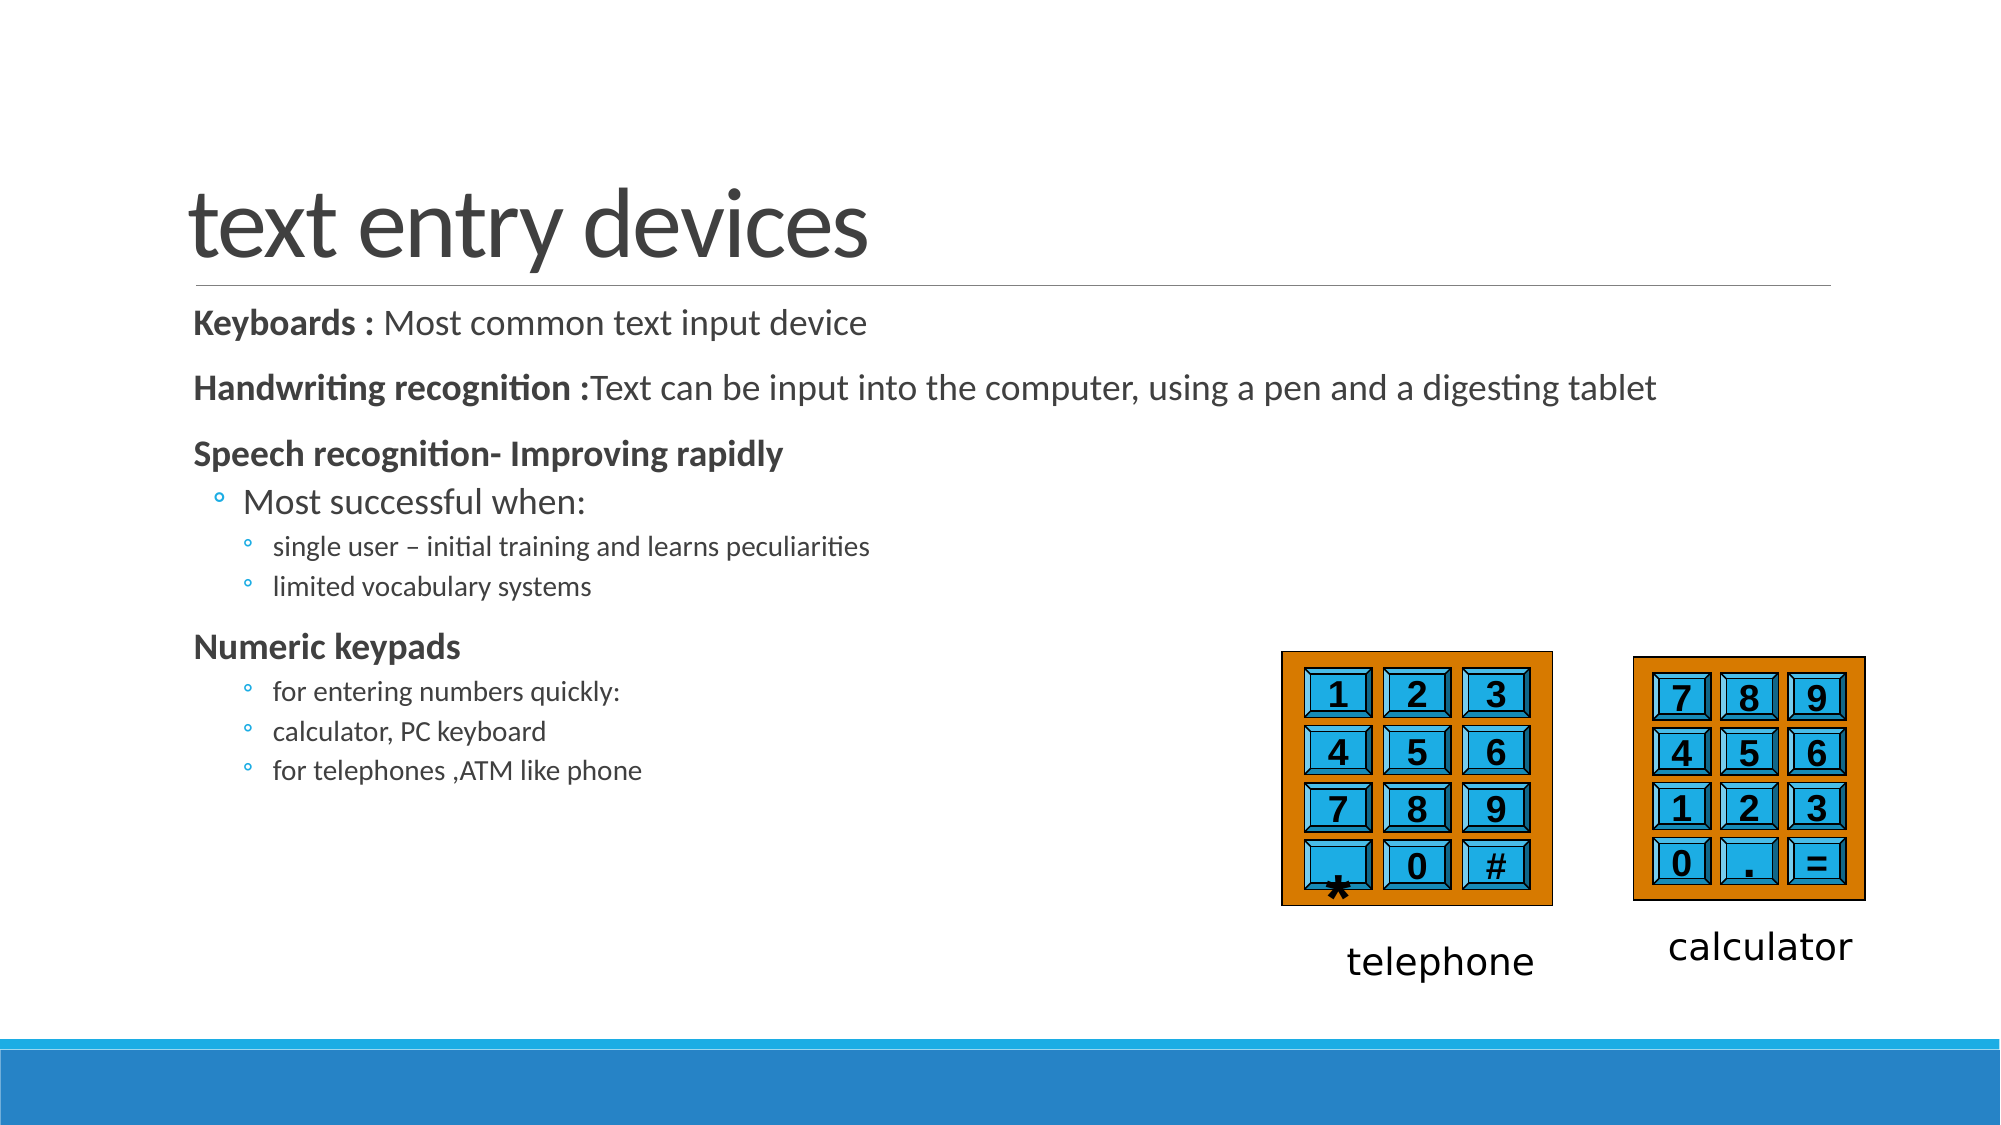

# text entry devices
Keyboards : Most common text input device
Handwriting recognition :Text can be input into the computer, using a pen and a digesting tablet
Speech recognition- Improving rapidly
Most successful when:
single user – initial training and learns peculiarities
limited vocabulary systems
Numeric keypads
for entering numbers quickly:
calculator, PC keyboard
for telephones ,ATM like phone

1

2

3

4

5

6

7

8

9

*

0

#

7

8

9

4

5

6

1

2

3

.

0

=

calculator
telephone